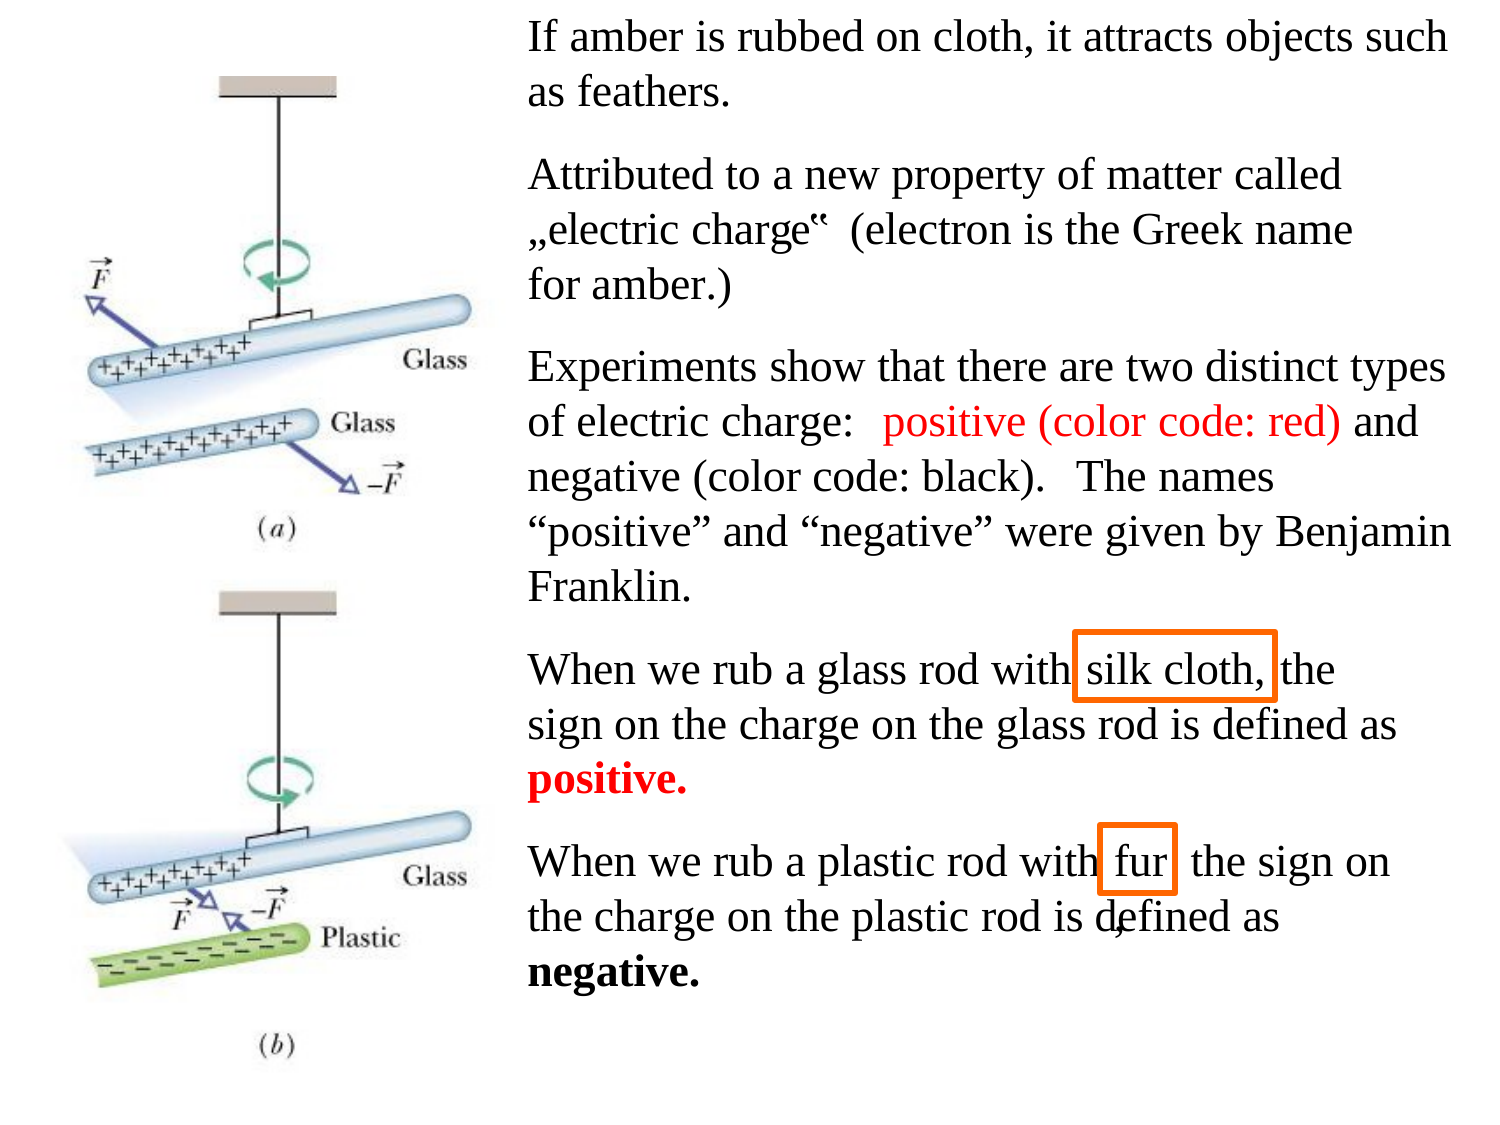

If amber is rubbed on cloth, it attracts objects such as feathers.

Attributed to a new property of matter called
„electric charge‟  (electron is the Greek name for amber.)

Experiments show that there are two distinct types of electric charge:	positive (color code: red) and negative (color code: black).	The names “positive” and “negative” were given by Benjamin Franklin.

When we rub a glass rod with	the sign on the charge on the glass rod is defined as positive.

When we rub a plastic rod with	the sign on the charge on the plastic rod is defined as negative.

silk cloth,

fur,